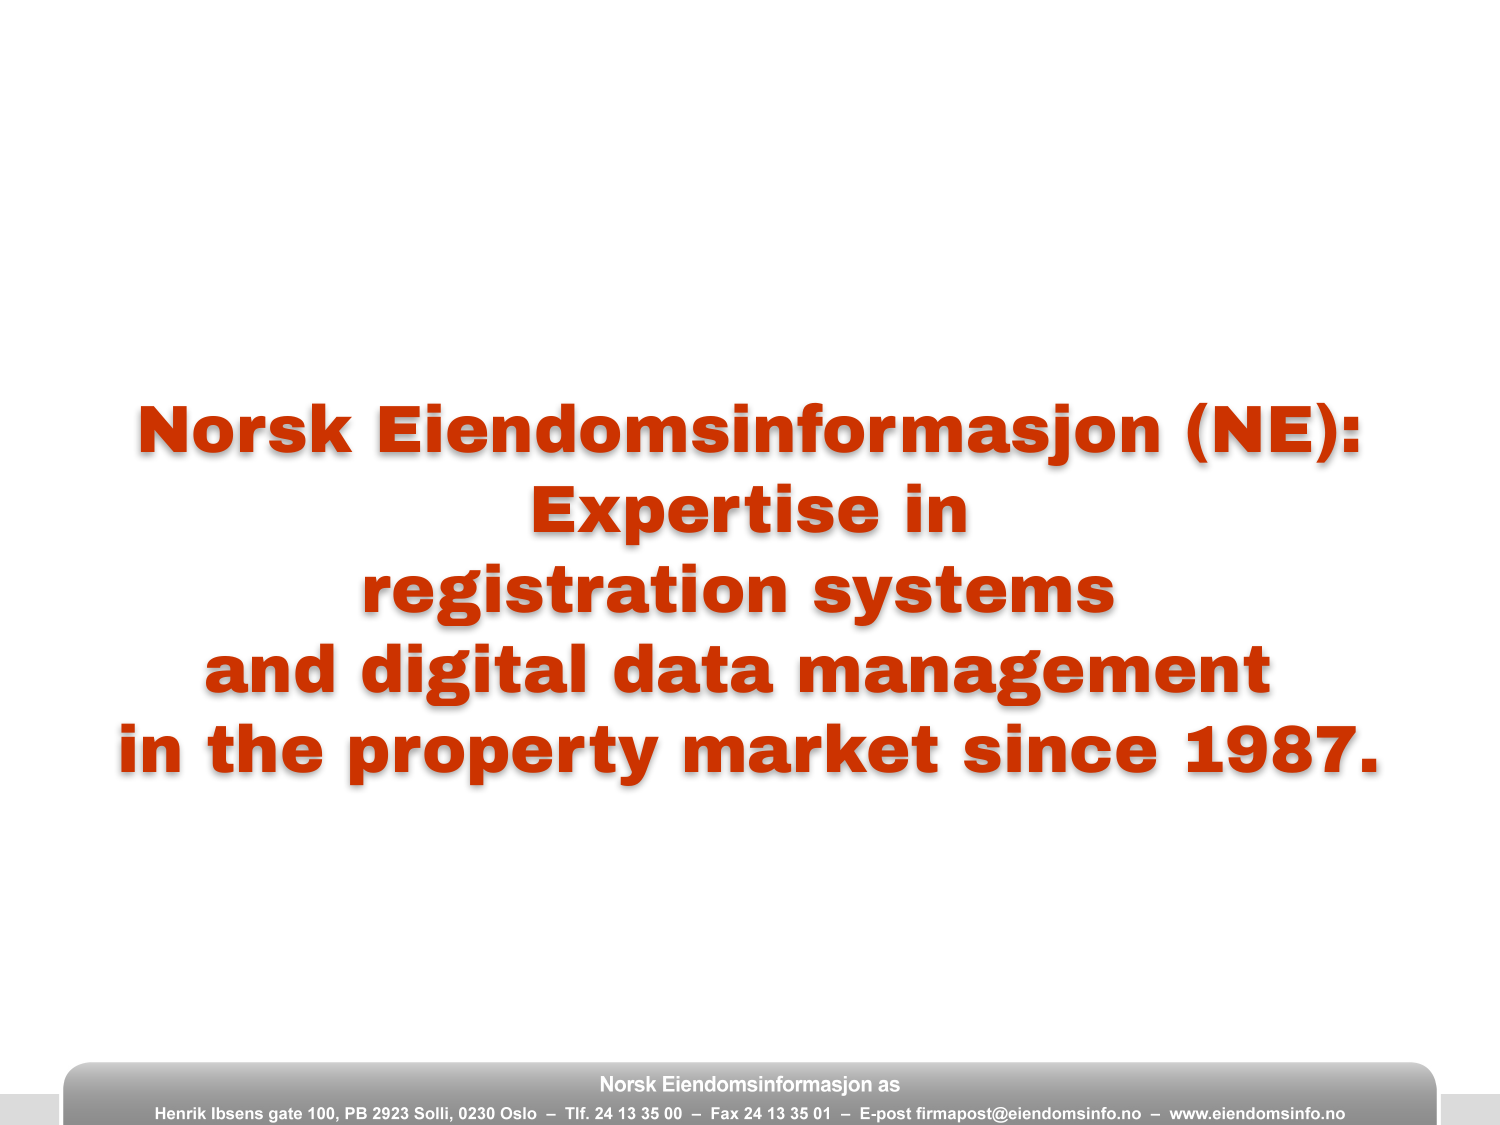

Norsk Eiendomsinformasjon (NE):
Expertise in
registration systems
and digital data management
in the property market since 1987.